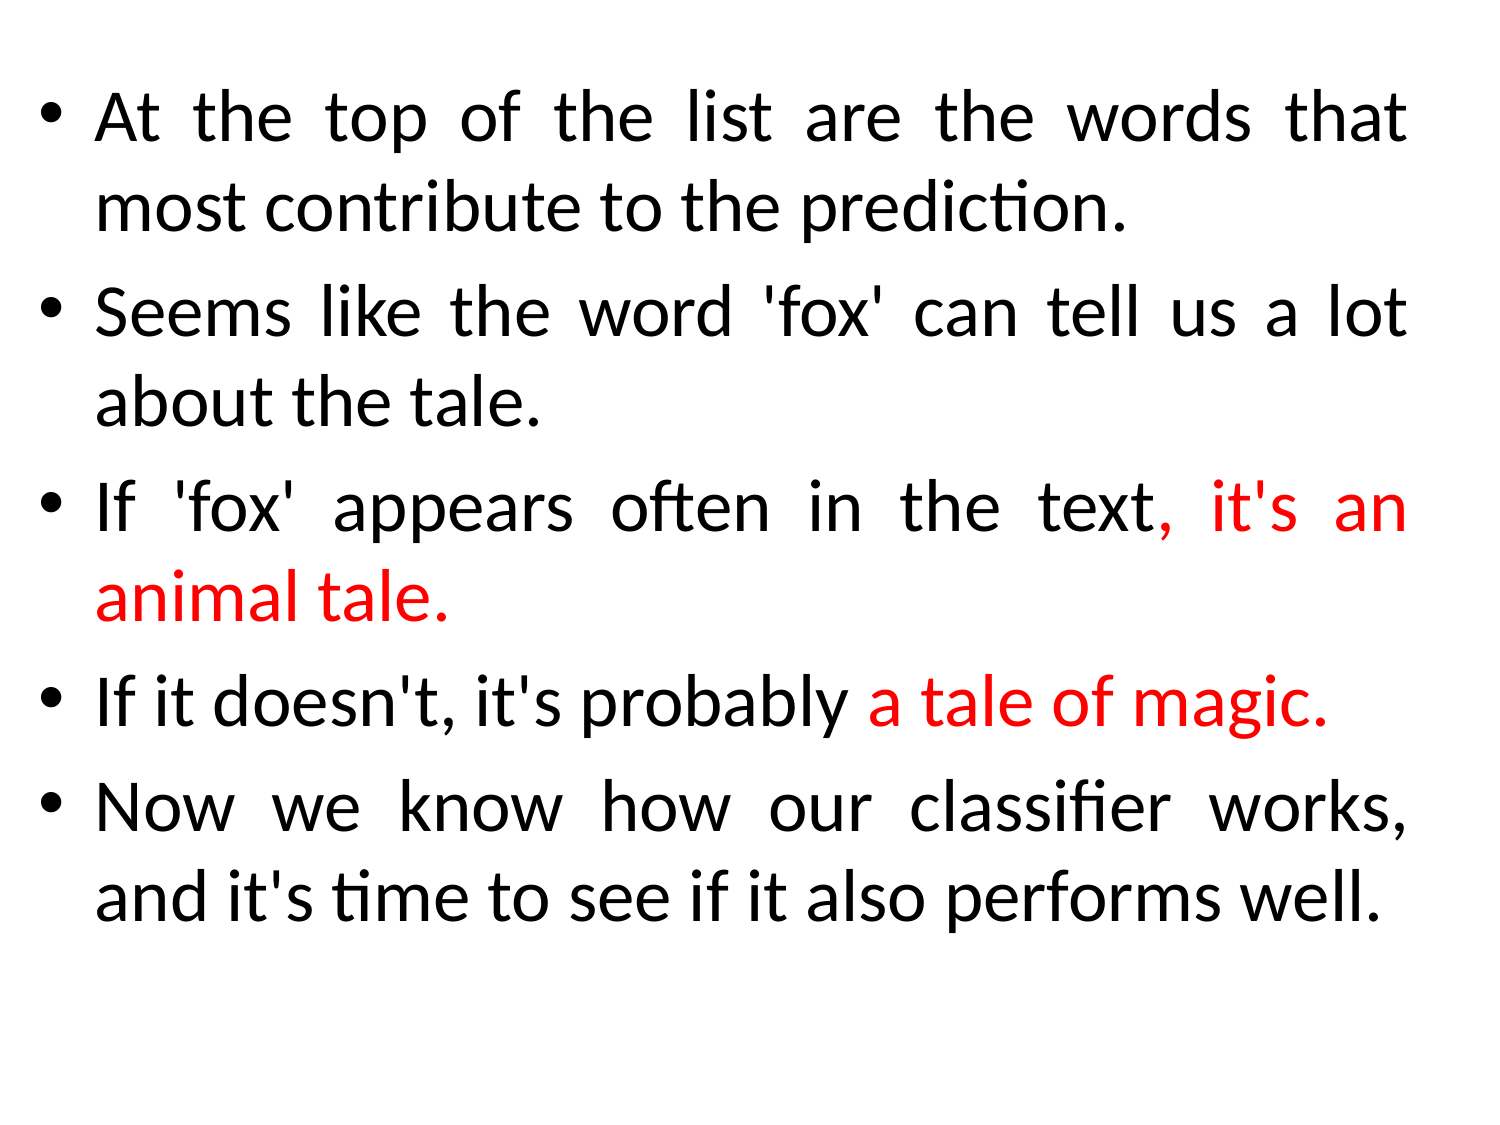

At the top of the list are the words that most contribute to the prediction.
Seems like the word 'fox' can tell us a lot about the tale.
If 'fox' appears often in the text, it's an animal tale.
If it doesn't, it's probably a tale of magic.
Now we know how our classifier works, and it's time to see if it also performs well.